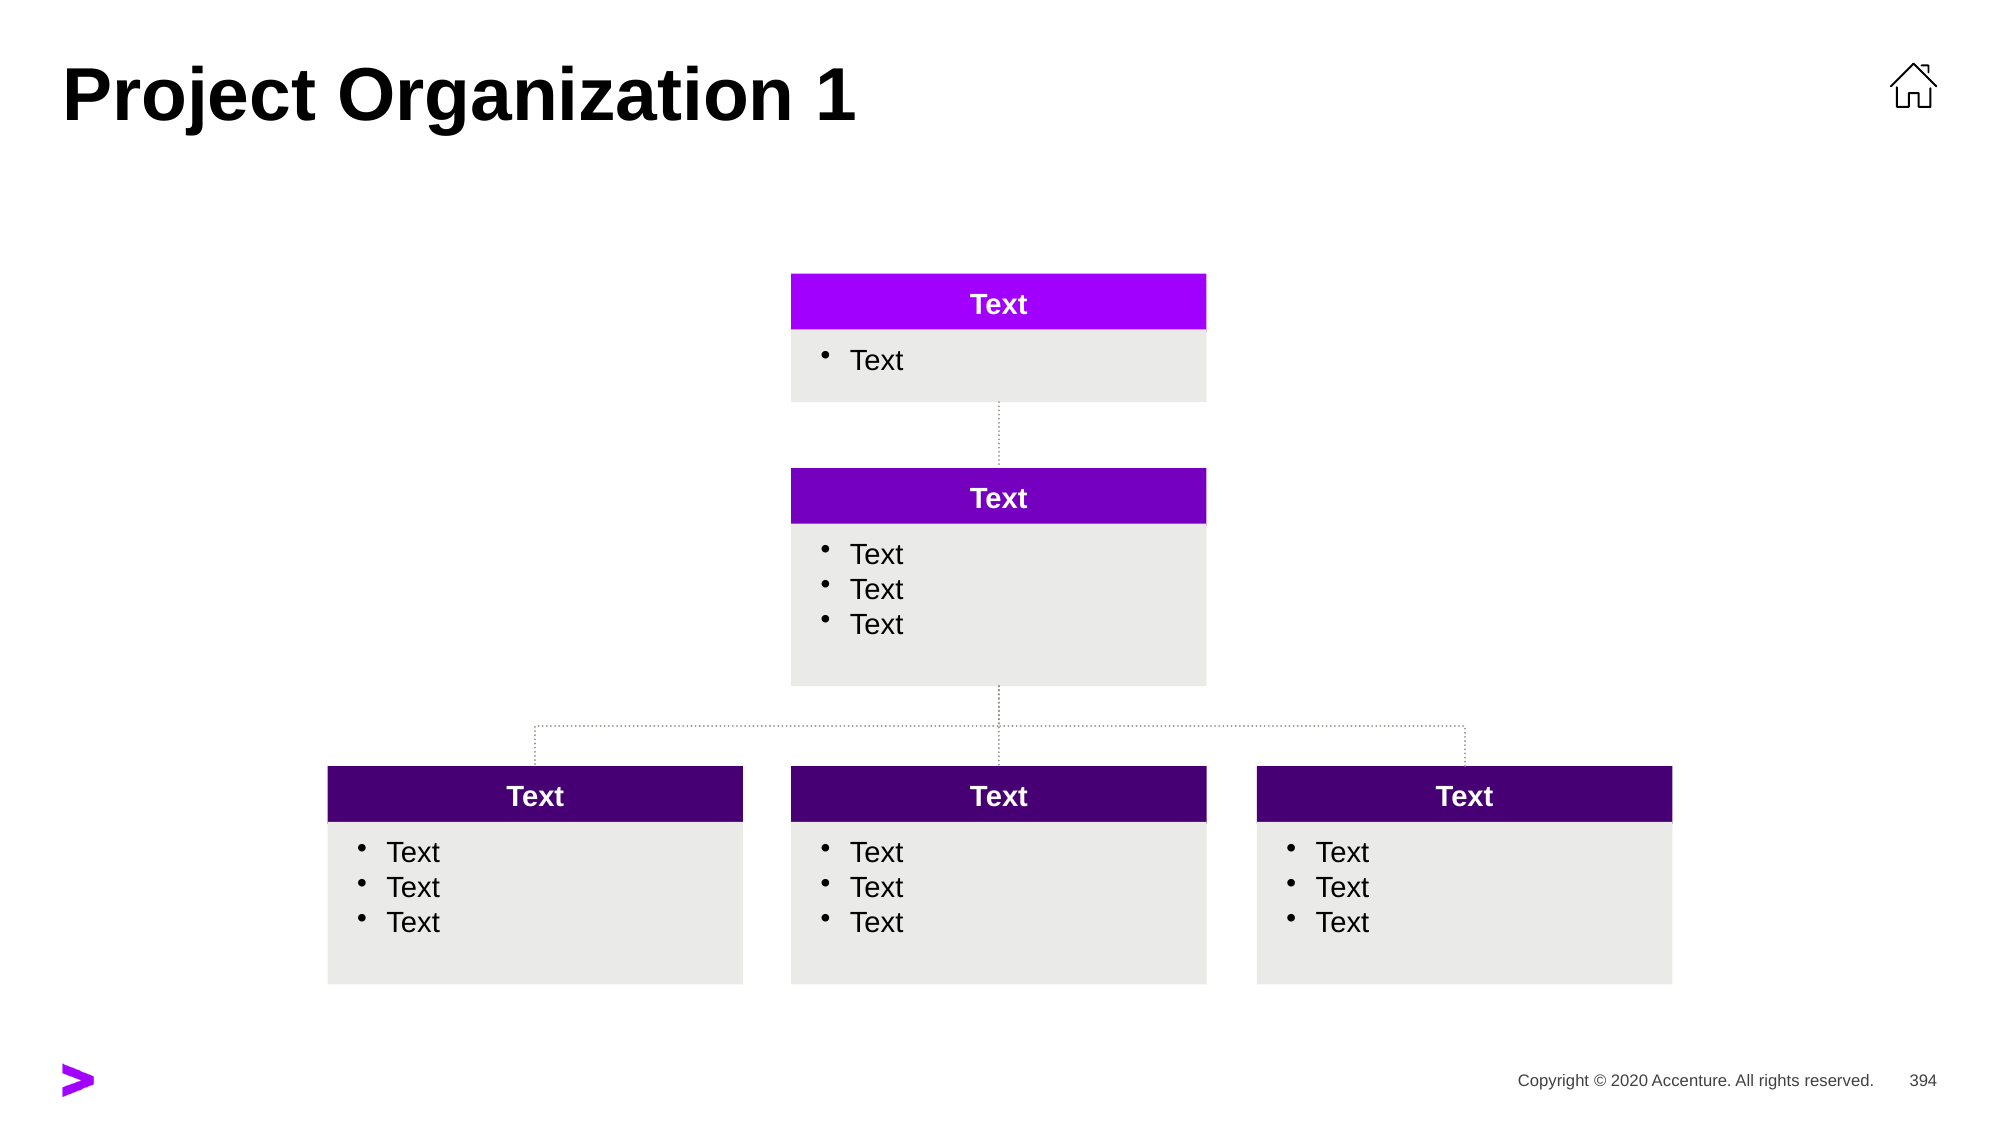

# Project Organization 1

Text
Text
Text
Text
Text
Text
Text
Text
Text
Text
Text
Text
Text
Text
Text
Text
Text
Text